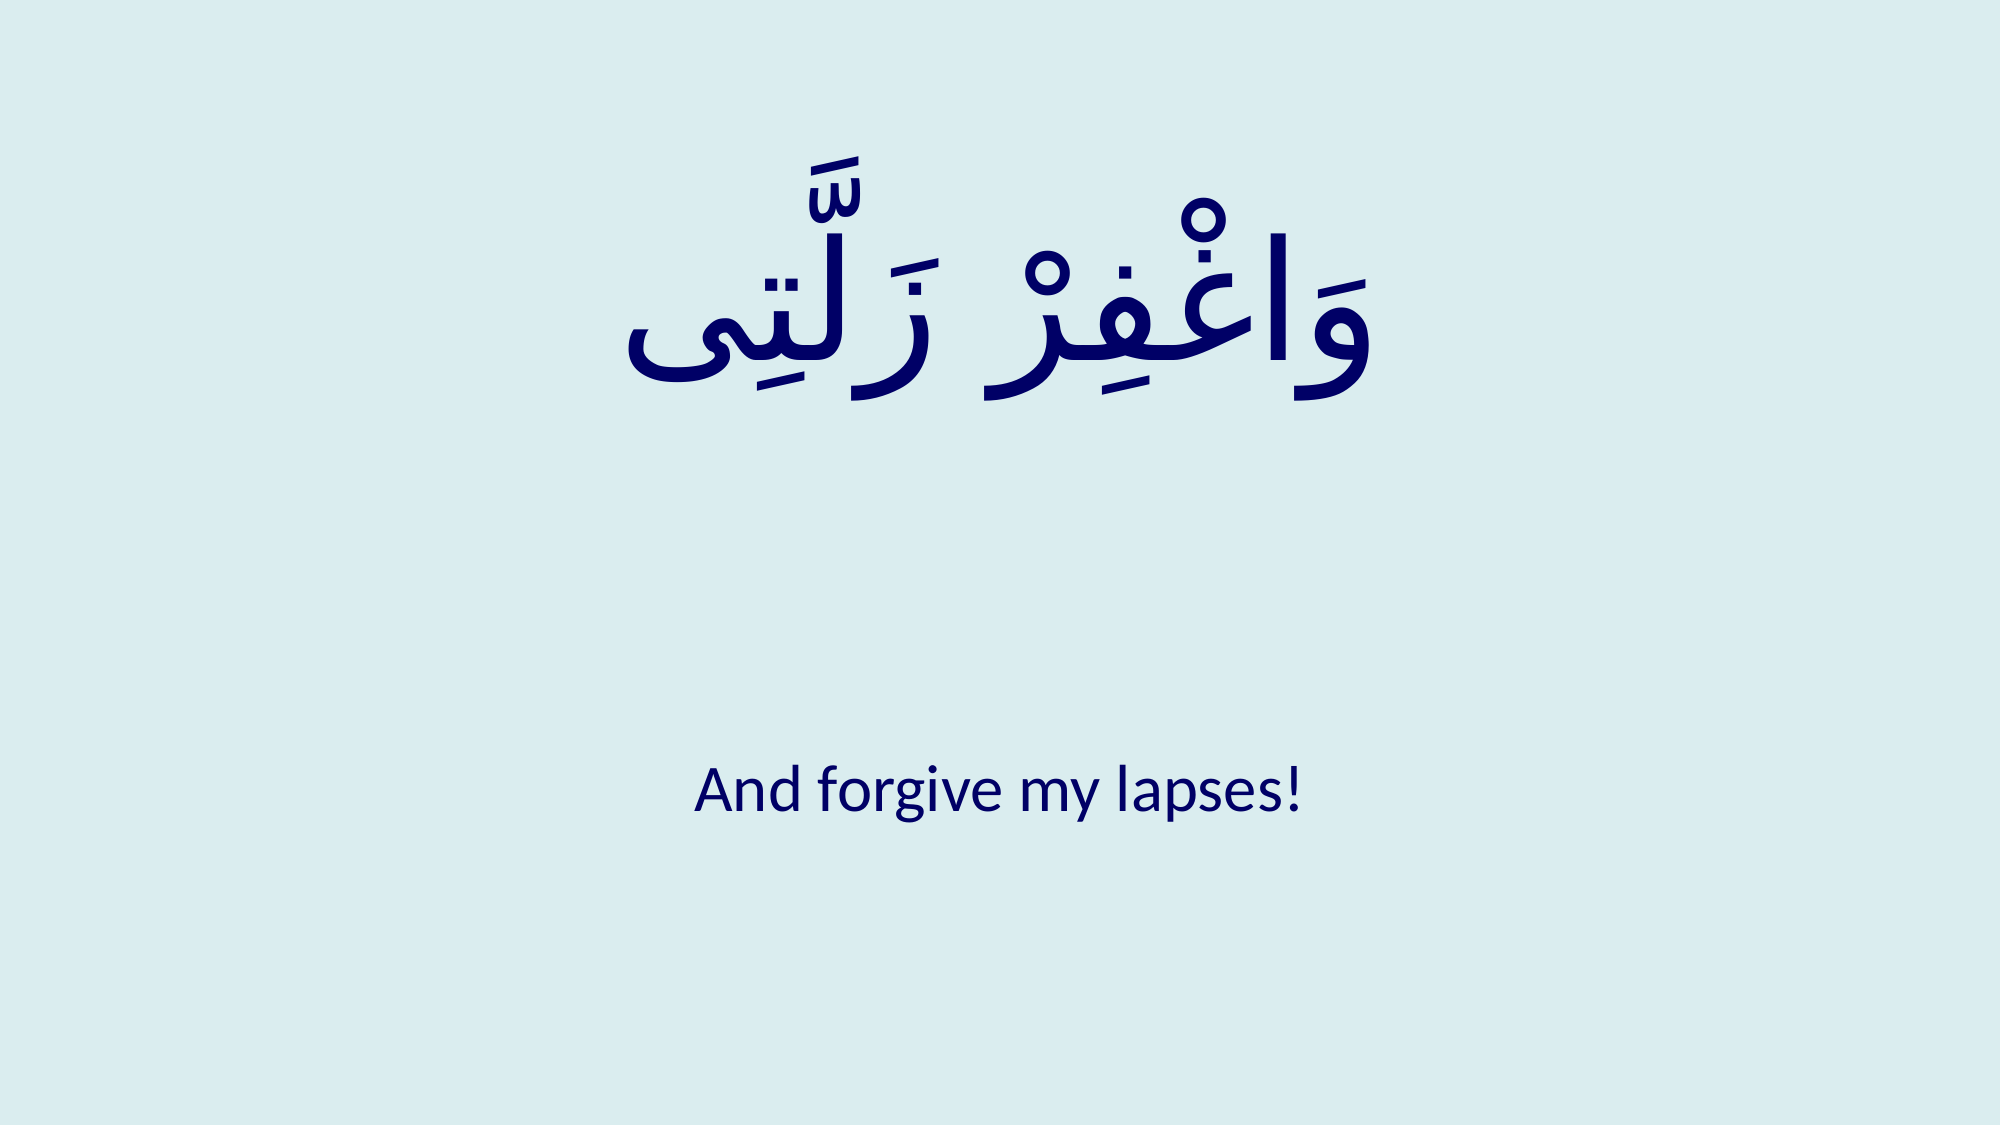

# وَاغْفِرْ زَلَّتِی
And forgive my lapses!